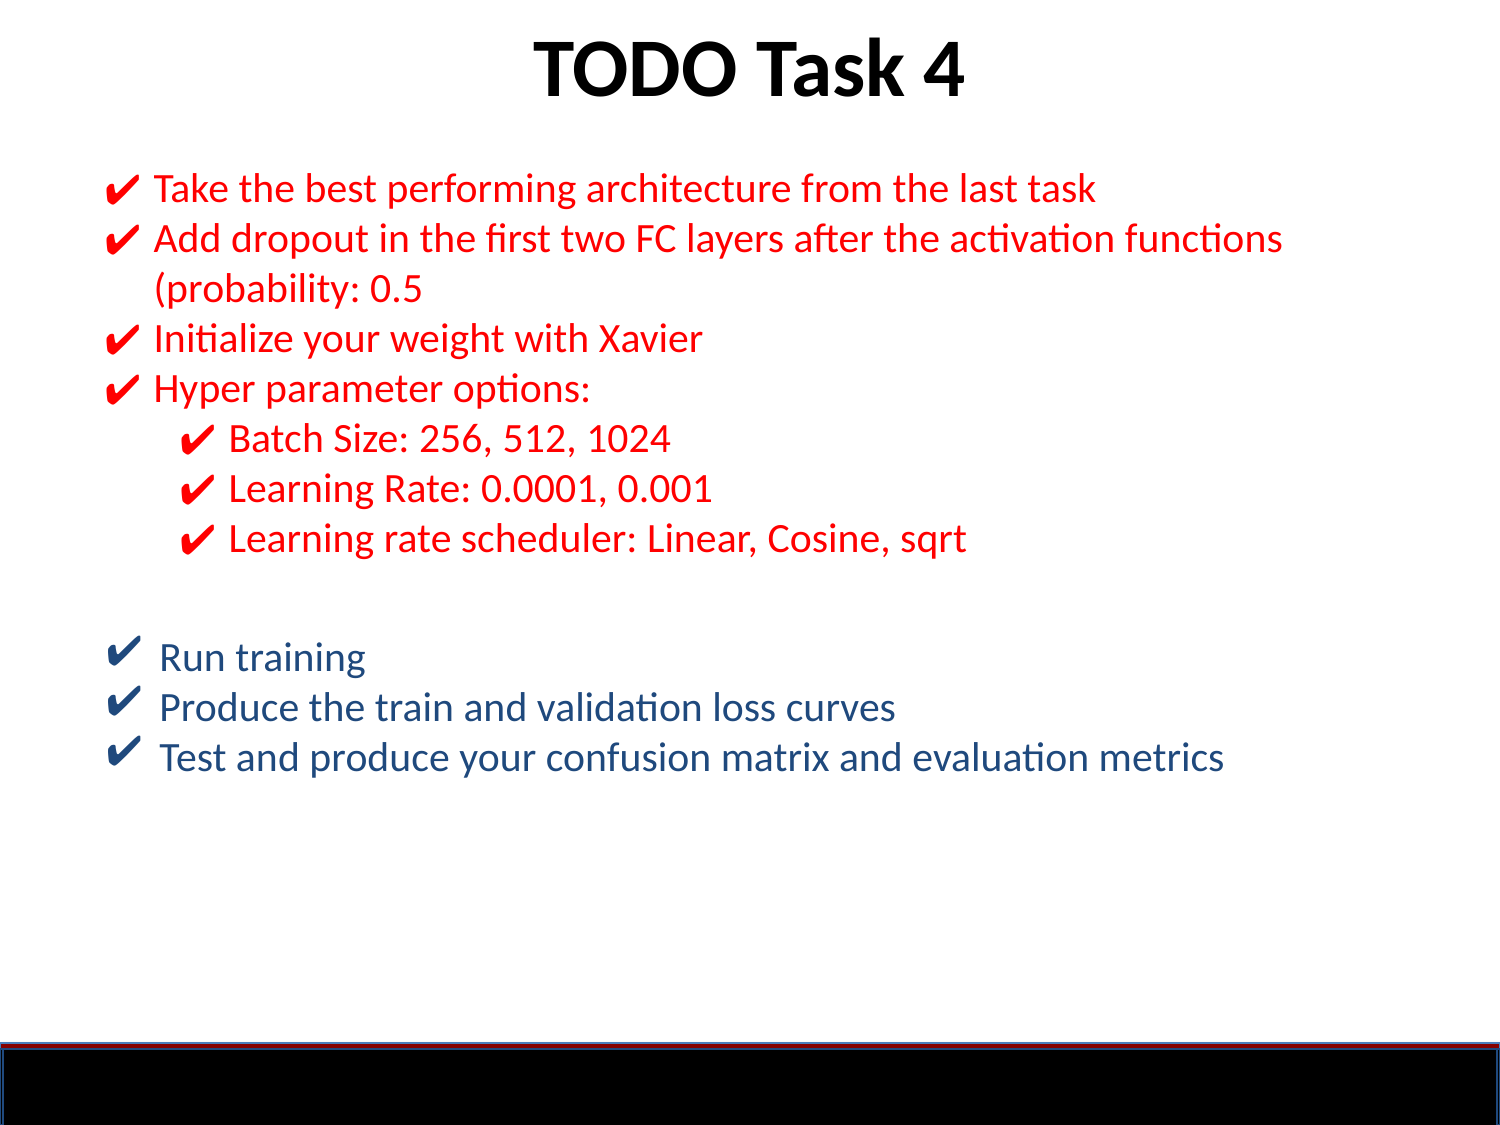

# TODO Task 4
Take the best performing architecture from the last task
Add dropout in the first two FC layers after the activation functions (probability: 0.5
Initialize your weight with Xavier
Hyper parameter options:
Batch Size: 256, 512, 1024
Learning Rate: 0.0001, 0.001
Learning rate scheduler: Linear, Cosine, sqrt
Run training
Produce the train and validation loss curves
Test and produce your confusion matrix and evaluation metrics